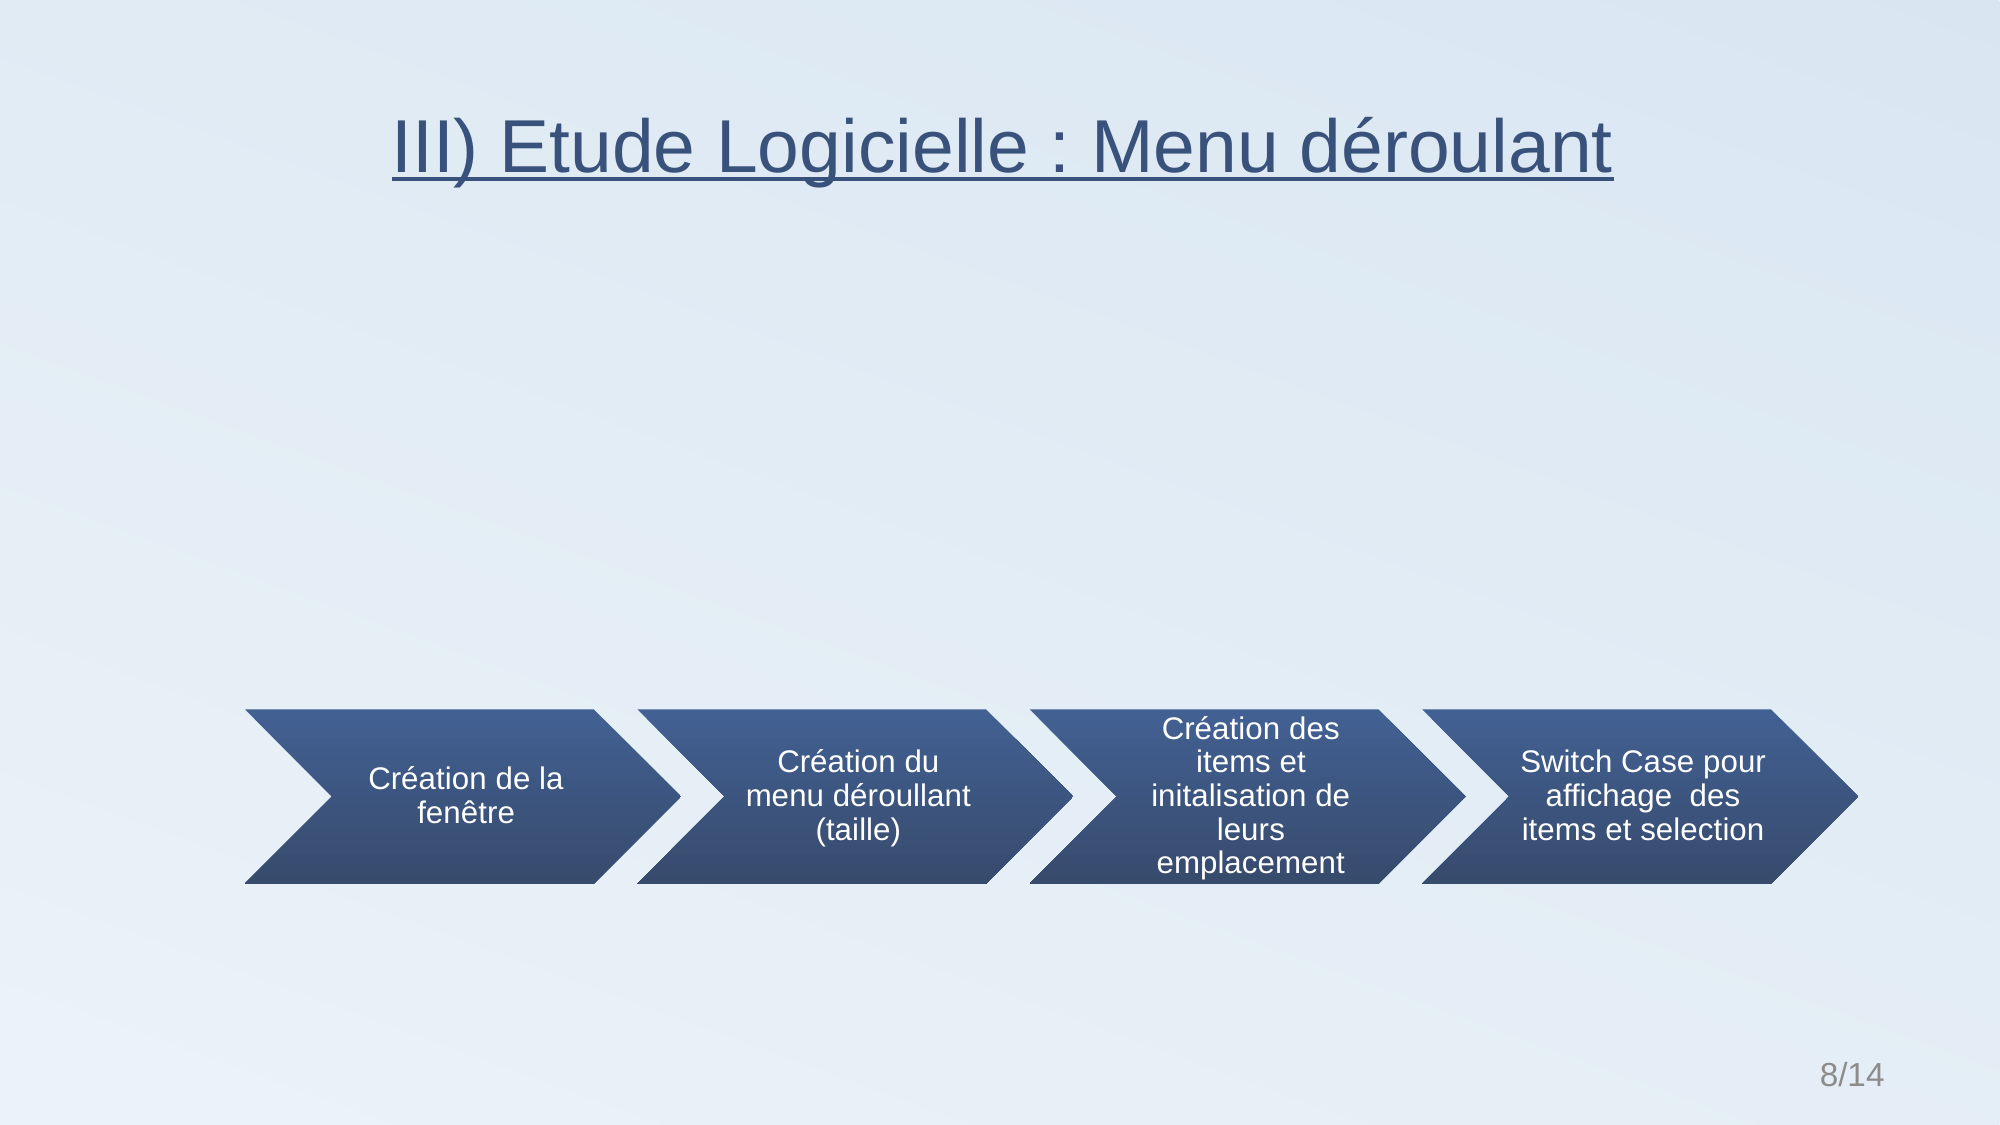

# III) Etude Logicielle : Menu déroulant
Création de la fenêtre
Création du menu déroullant (taille)
Création des items et initalisation de leurs emplacement
Switch Case pour affichage  des items et selection

8/14